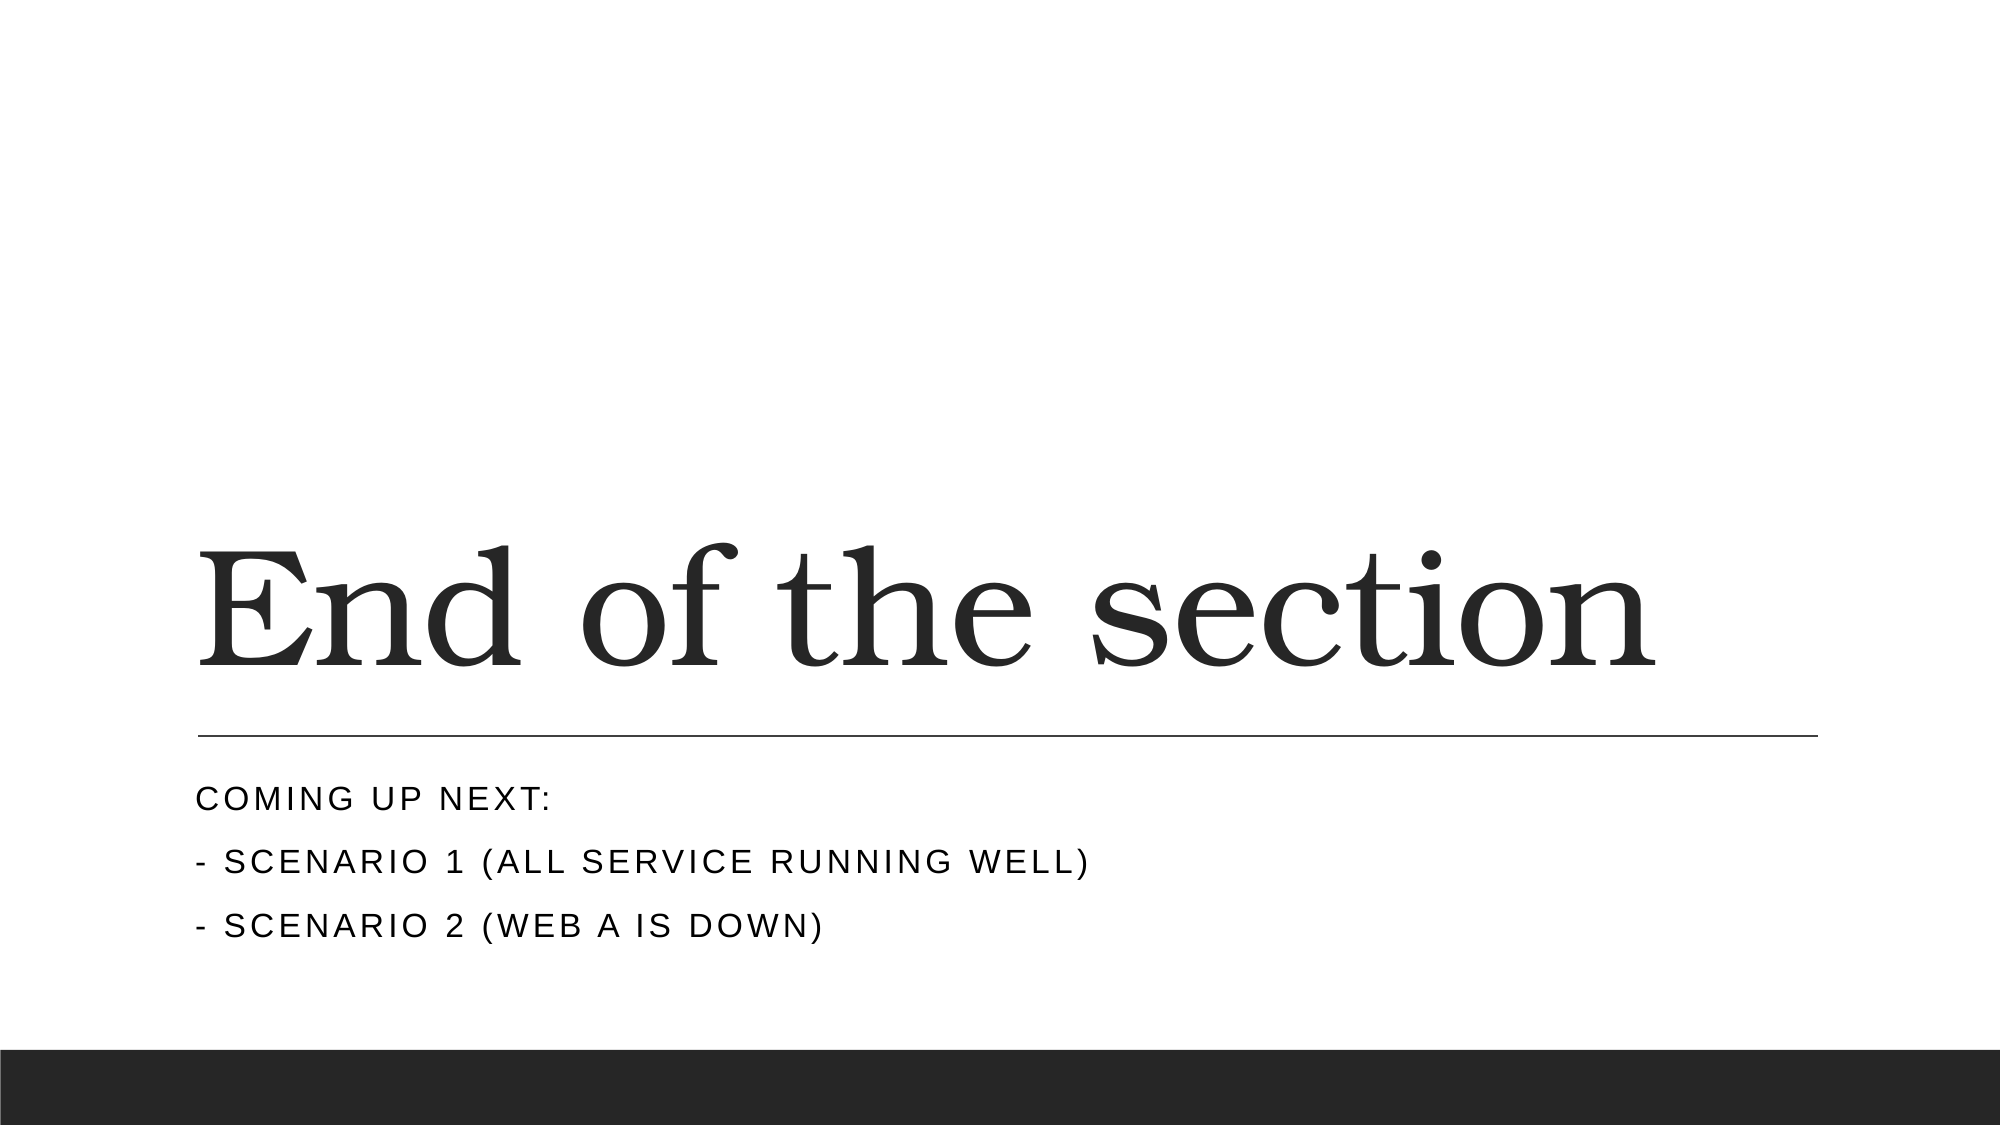

# End of the section
Coming up next:
- Scenario 1 (ALL Service Running WELL)
- scenario 2 (Web A is down)